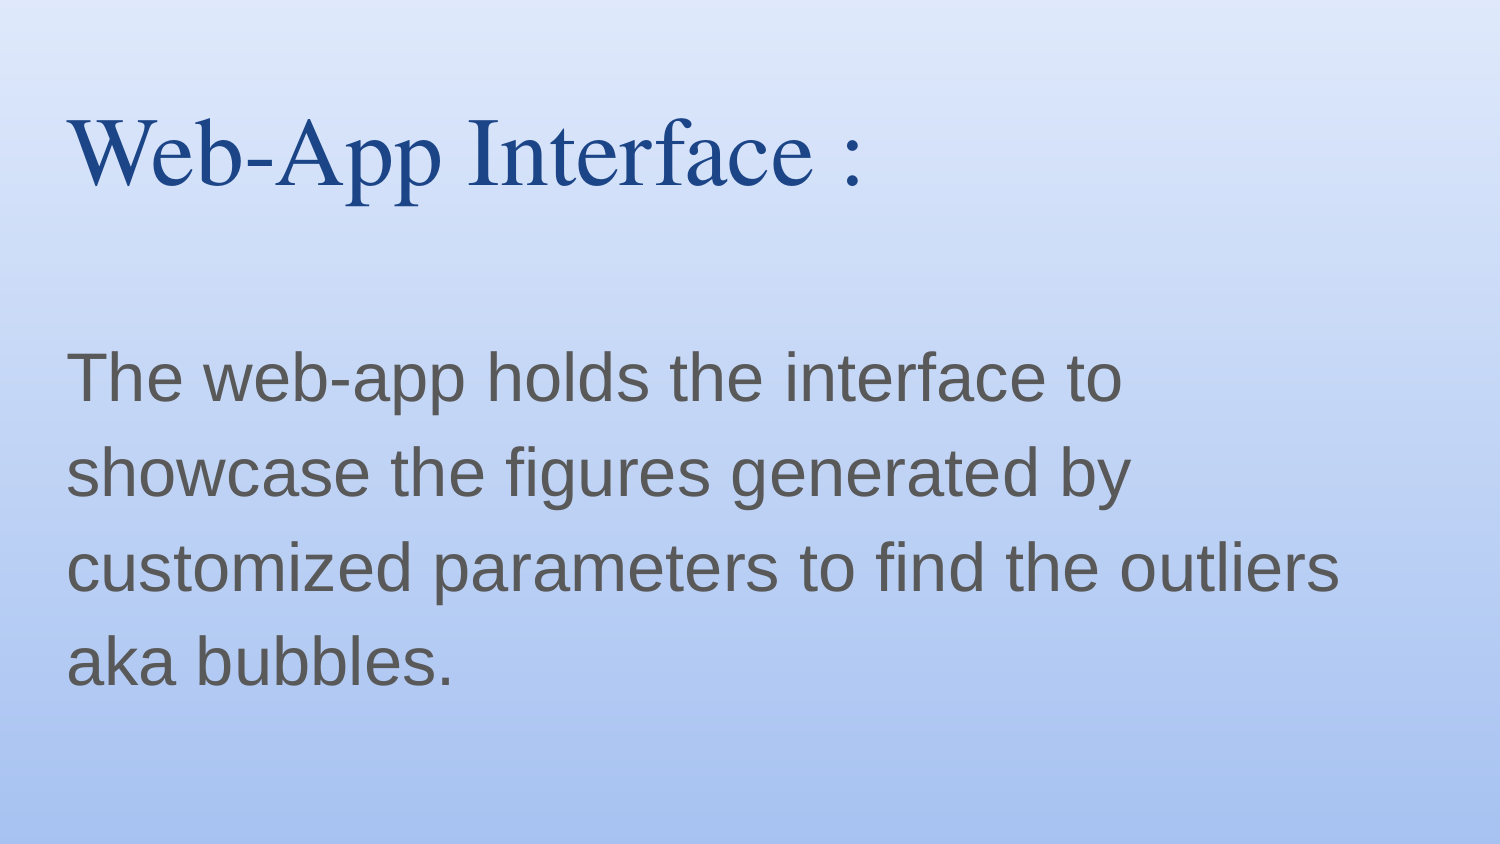

# Web-App Interface :

The web-app holds the interface to showcase the figures generated by customized parameters to find the outliers aka bubbles.